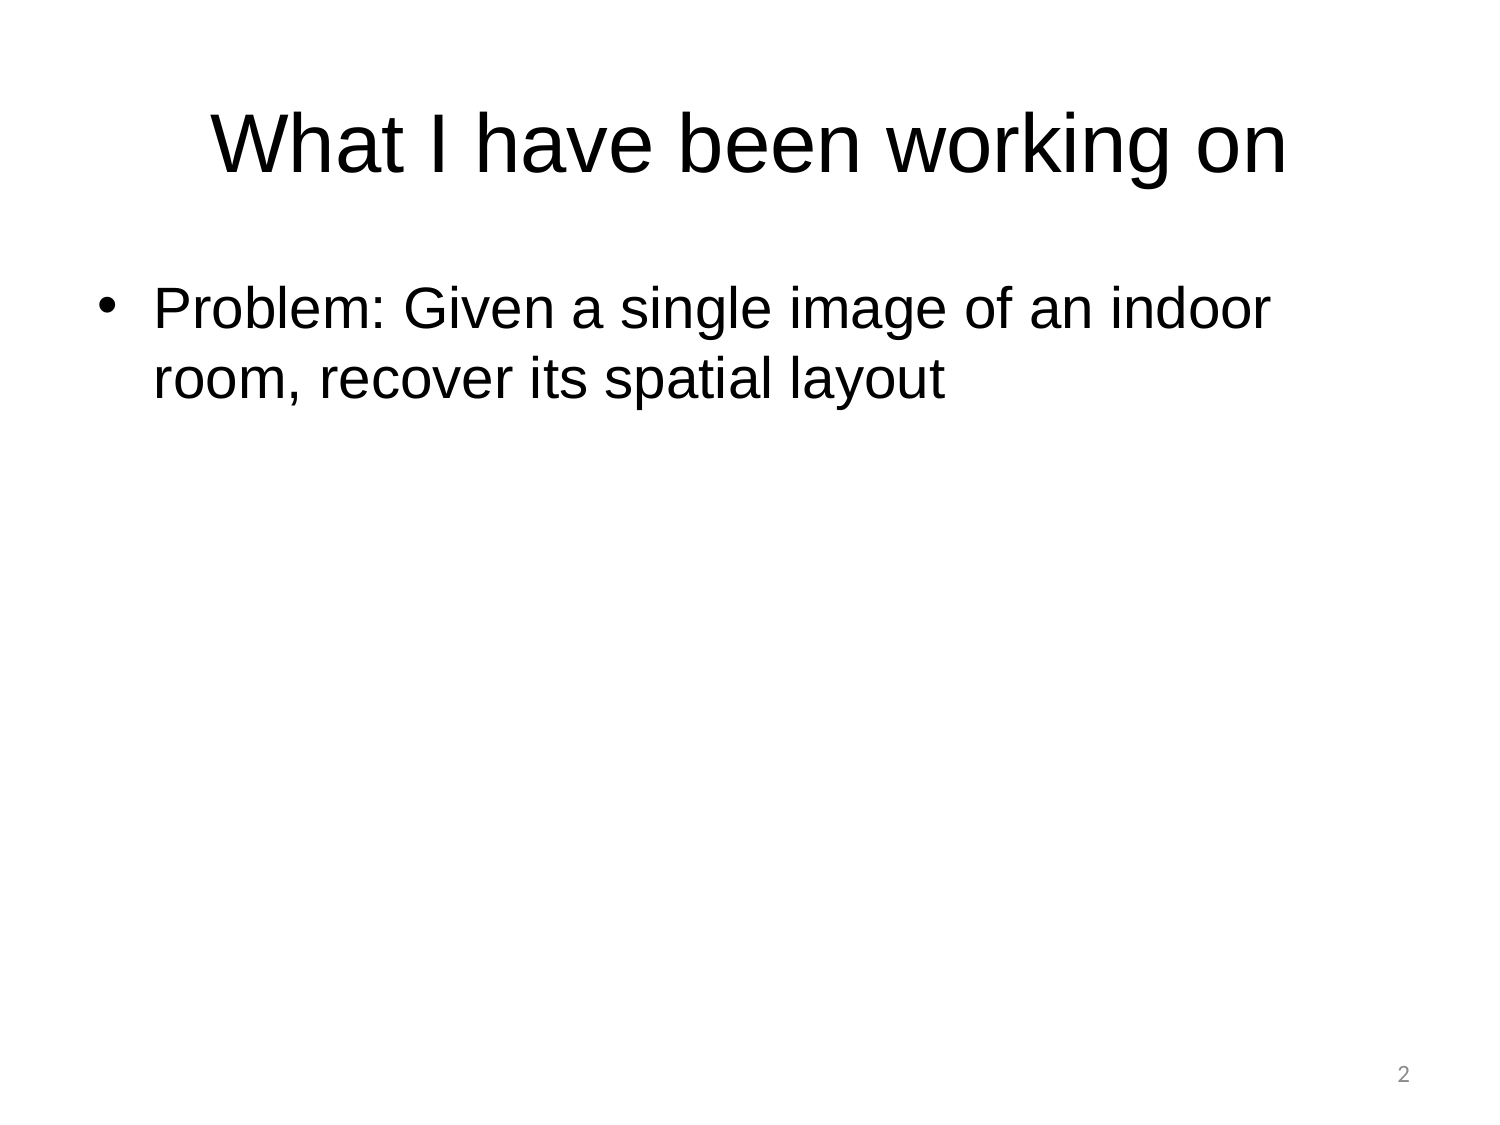

# What I have been working on
Problem: Given a single image of an indoor room, recover its spatial layout

2